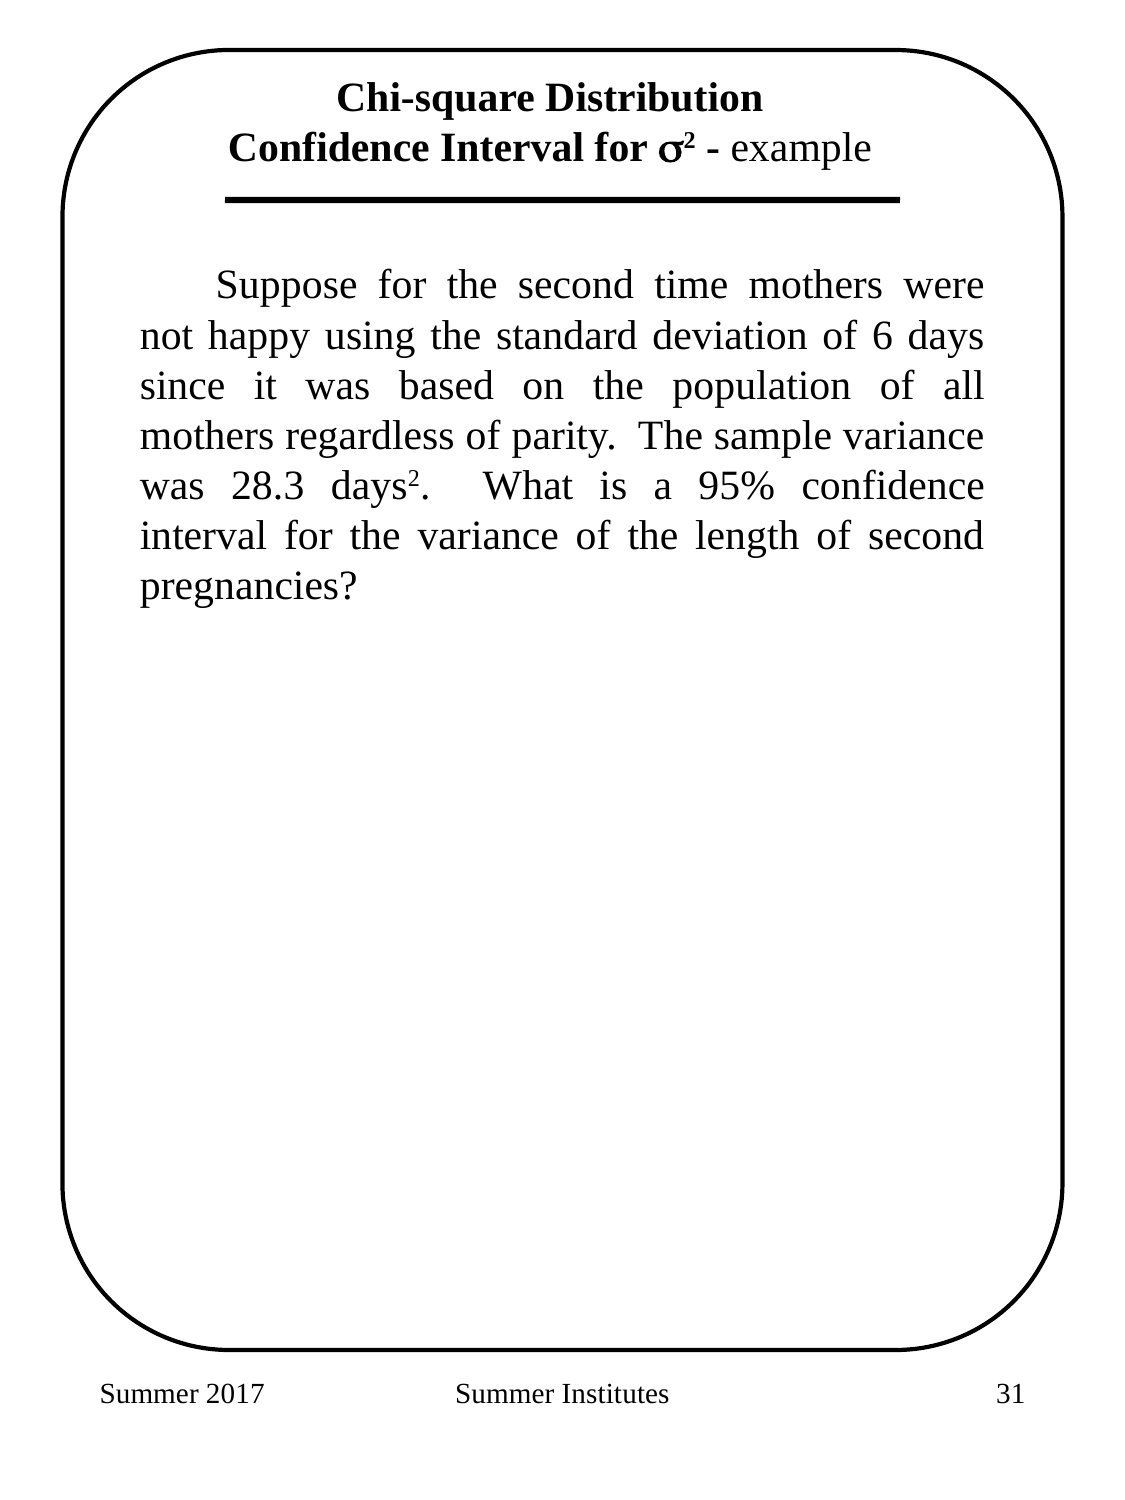

Chi-square Distribution
Confidence Interval for σ2 - example

	Suppose for the second time mothers were not happy using the standard deviation of 6 days since it was based on the population of all mothers regardless of parity.  The sample variance was 28.3 days2.  What is a 95% confidence interval for the variance of the length of second pregnancies?
Summer 2017
Summer Institutes
31